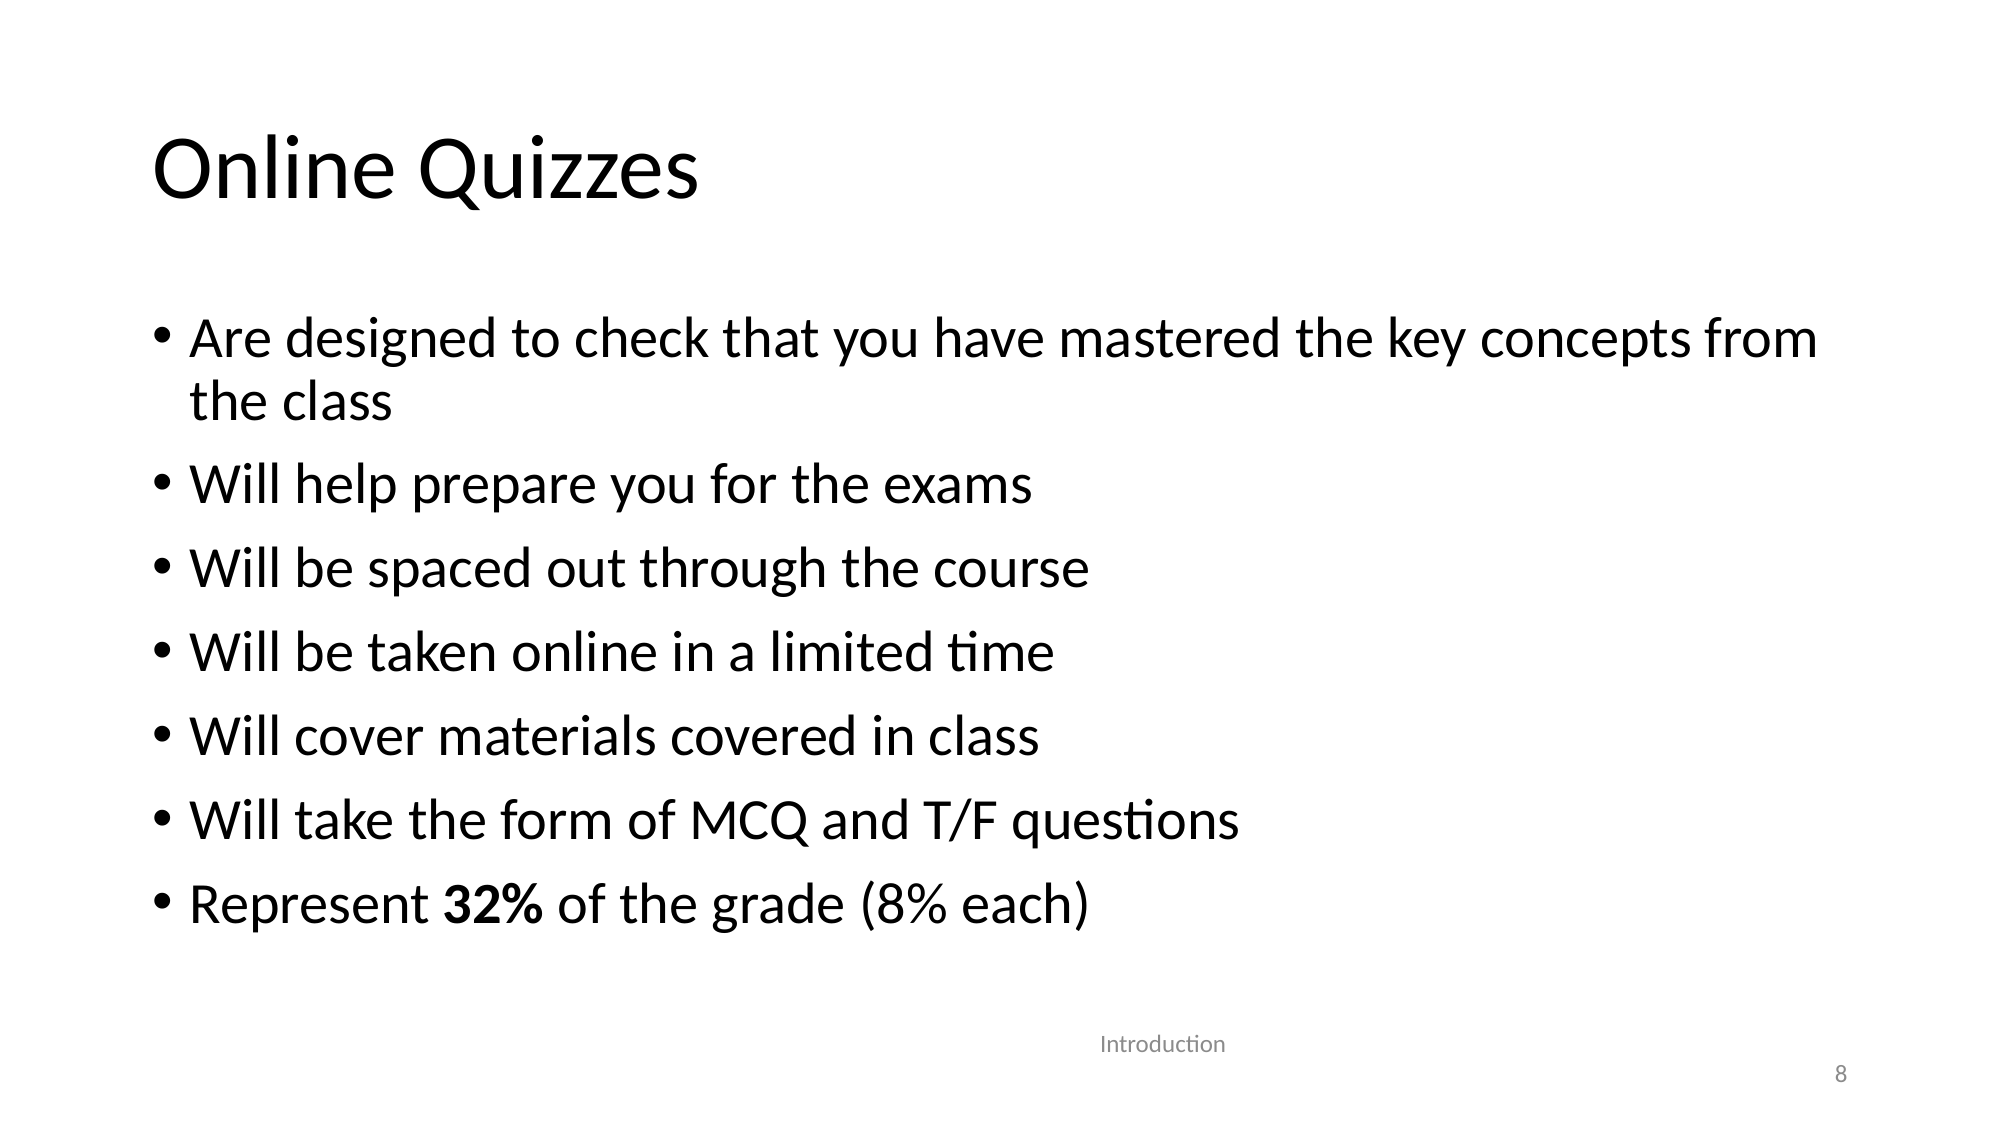

# Online Quizzes
Are designed to check that you have mastered the key concepts from the class
Will help prepare you for the exams
Will be spaced out through the course
Will be taken online in a limited time
Will cover materials covered in class
Will take the form of MCQ and T/F questions
Represent 32% of the grade (8% each)
Introduction
8